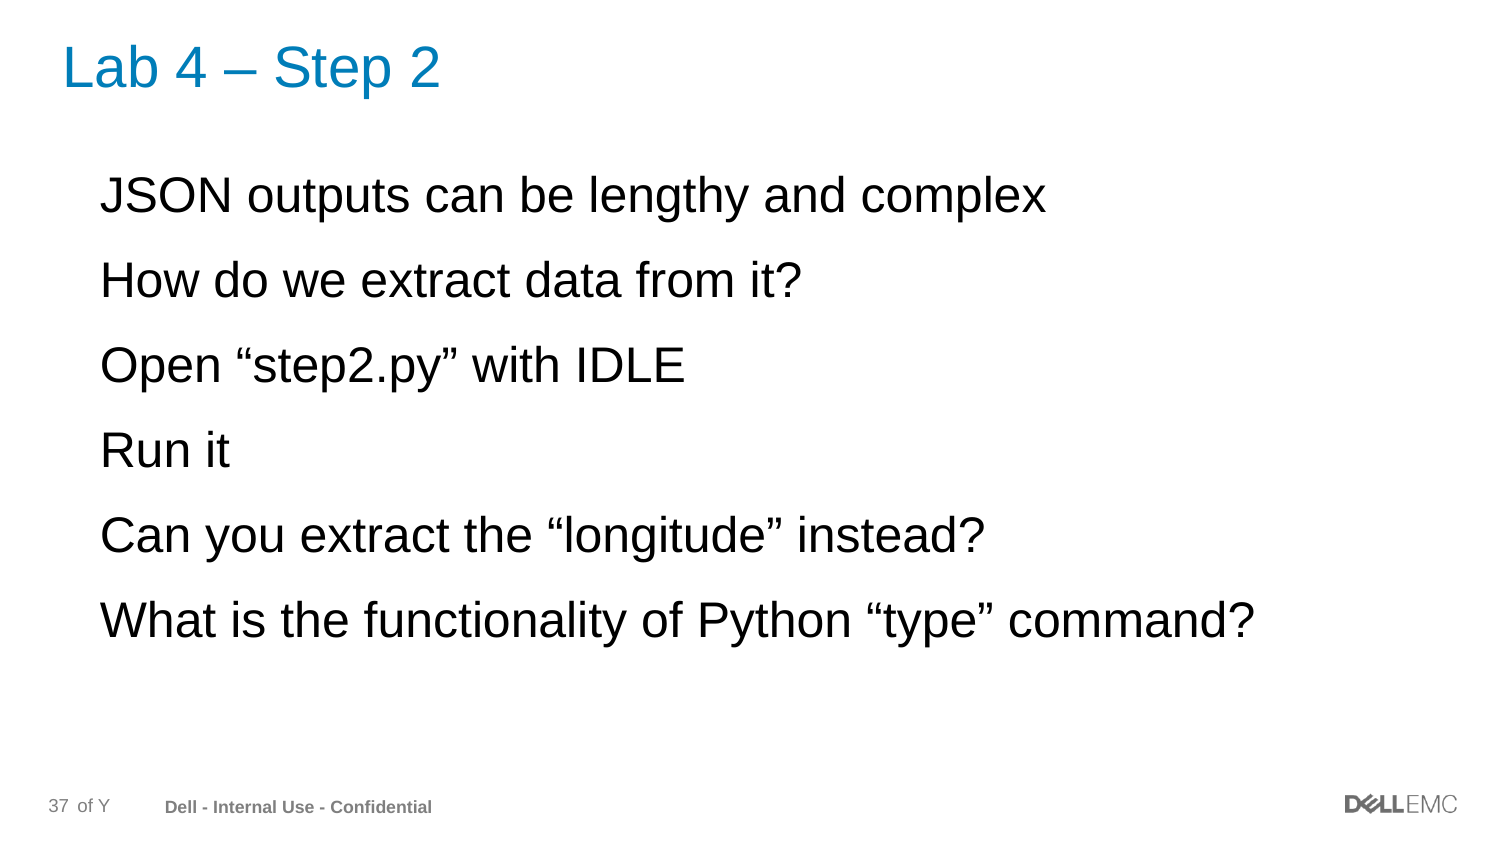

# Lab 4 – Step 2
JSON outputs can be lengthy and complex
How do we extract data from it?
Open “step2.py” with IDLE
Run it
Can you extract the “longitude” instead?
What is the functionality of Python “type” command?